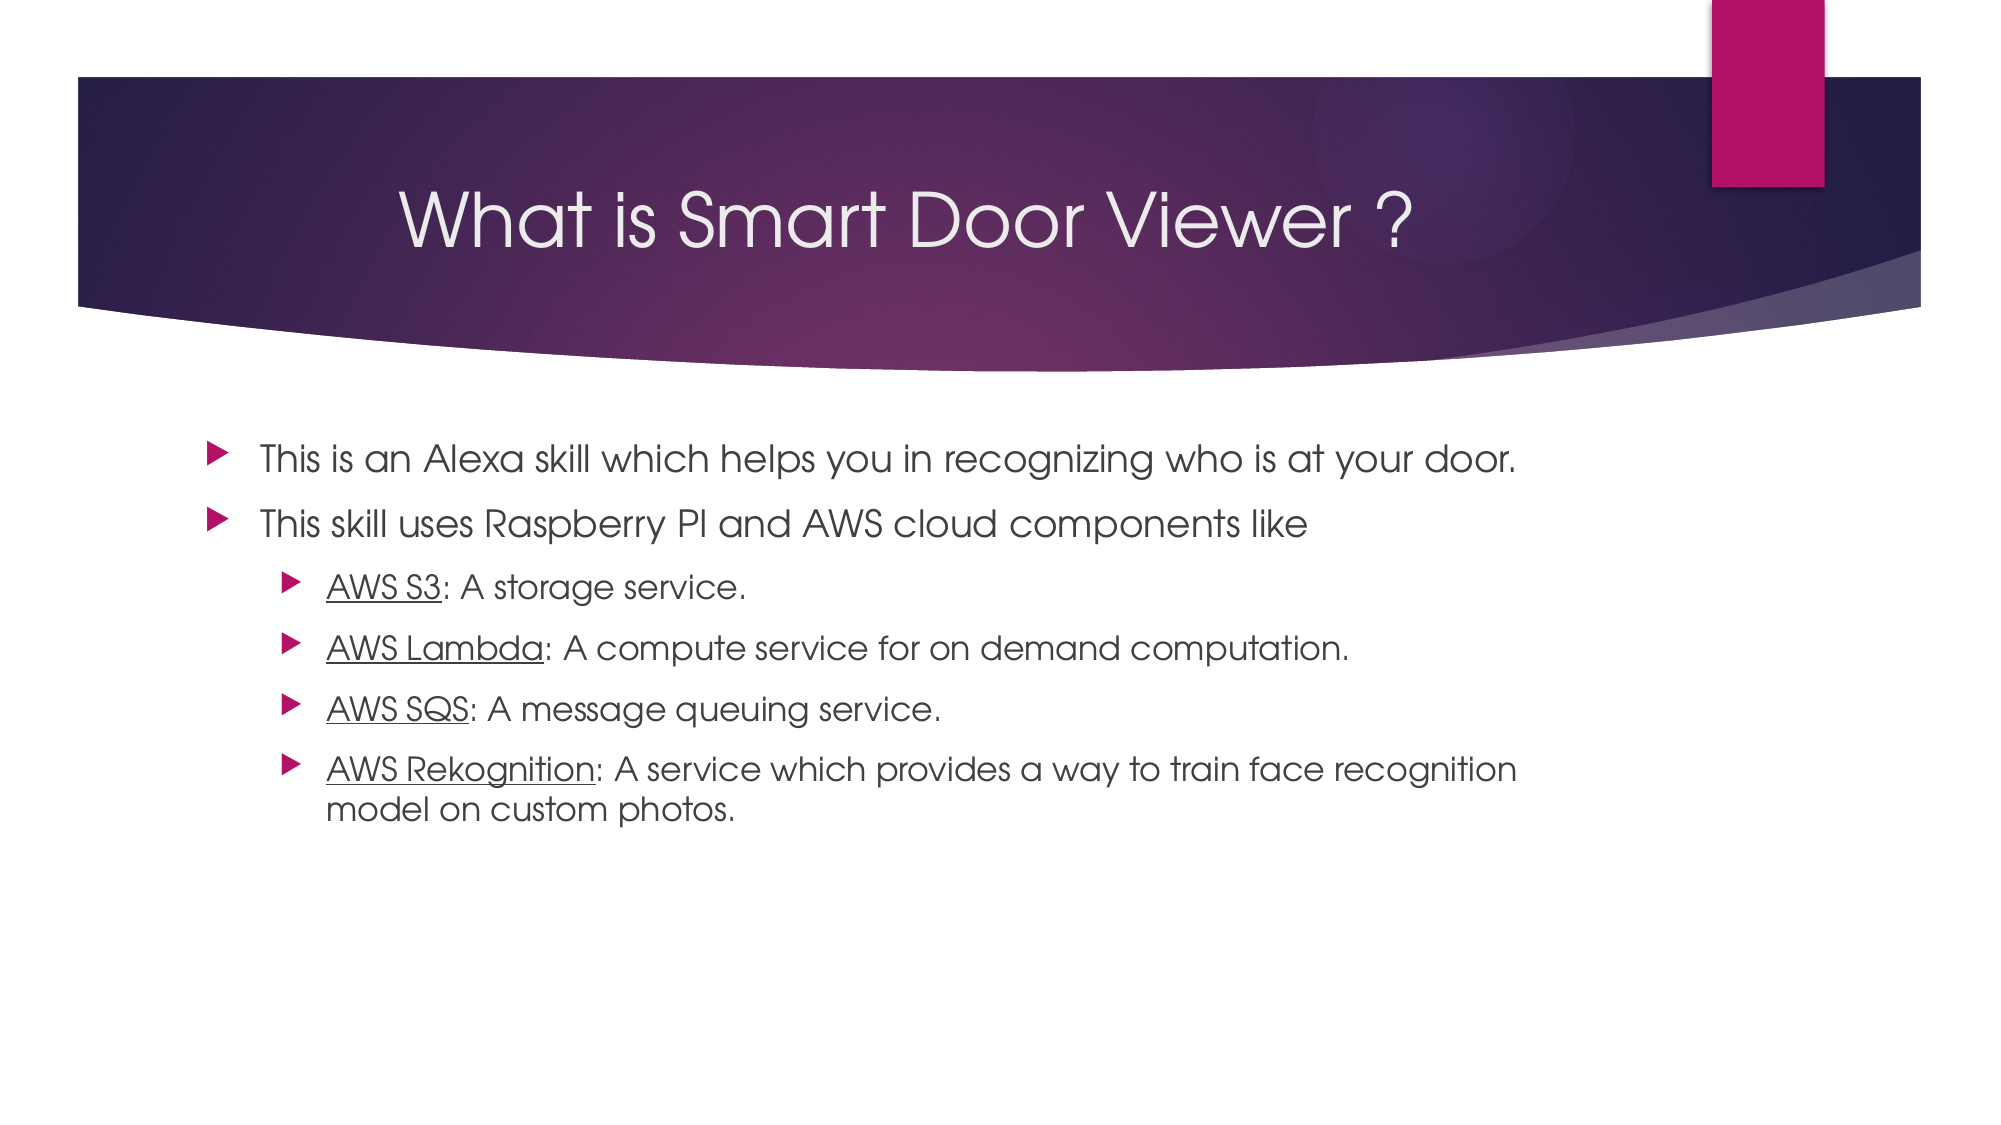

# What is Smart Door Viewer ?
This is an Alexa skill which helps you in recognizing who is at your door.
This skill uses Raspberry PI and AWS cloud components like
AWS S3: A storage service.
AWS Lambda: A compute service for on demand computation.
AWS SQS: A message queuing service.
AWS Rekognition: A service which provides a way to train face recognition model on custom photos.